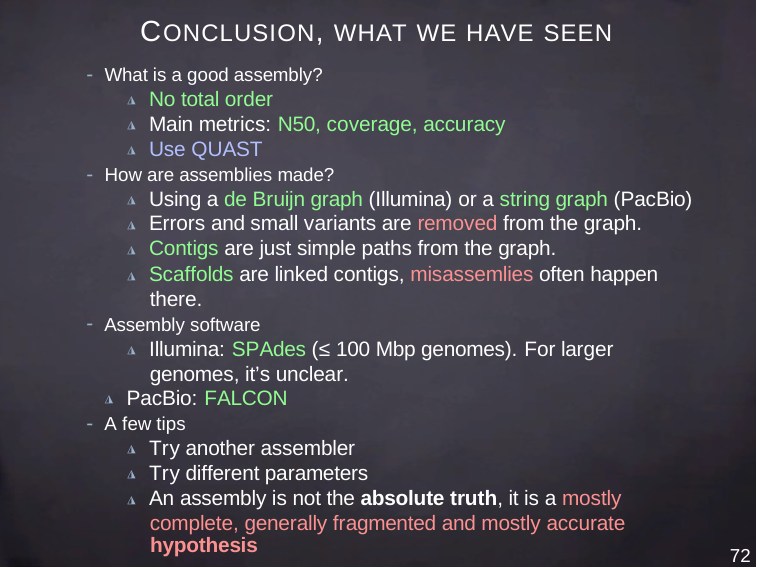

# CONCLUSION, WHAT WE HAVE SEEN
-  What is a good assembly?
◮   No total order
◮   Main metrics: N50, coverage, accuracy
◮   Use QUAST
-  How are assemblies made?
◮   Using a de Bruijn graph (Illumina) or a string graph (PacBio)
◮   Errors and small variants are removed from the graph.
◮   Contigs are just simple paths from the graph.
◮   Scaffolds are linked contigs, misassemlies often happen there.
Assembly software
◮   Illumina: SPAdes (≤ 100 Mbp genomes). For larger genomes, it’s unclear.
◮   PacBio: FALCON
A few tips
◮   Try another assembler
◮   Try different parameters
◮   An assembly is not the absolute truth, it is a mostly complete, generally fragmented and mostly accurate
hypothesis
72